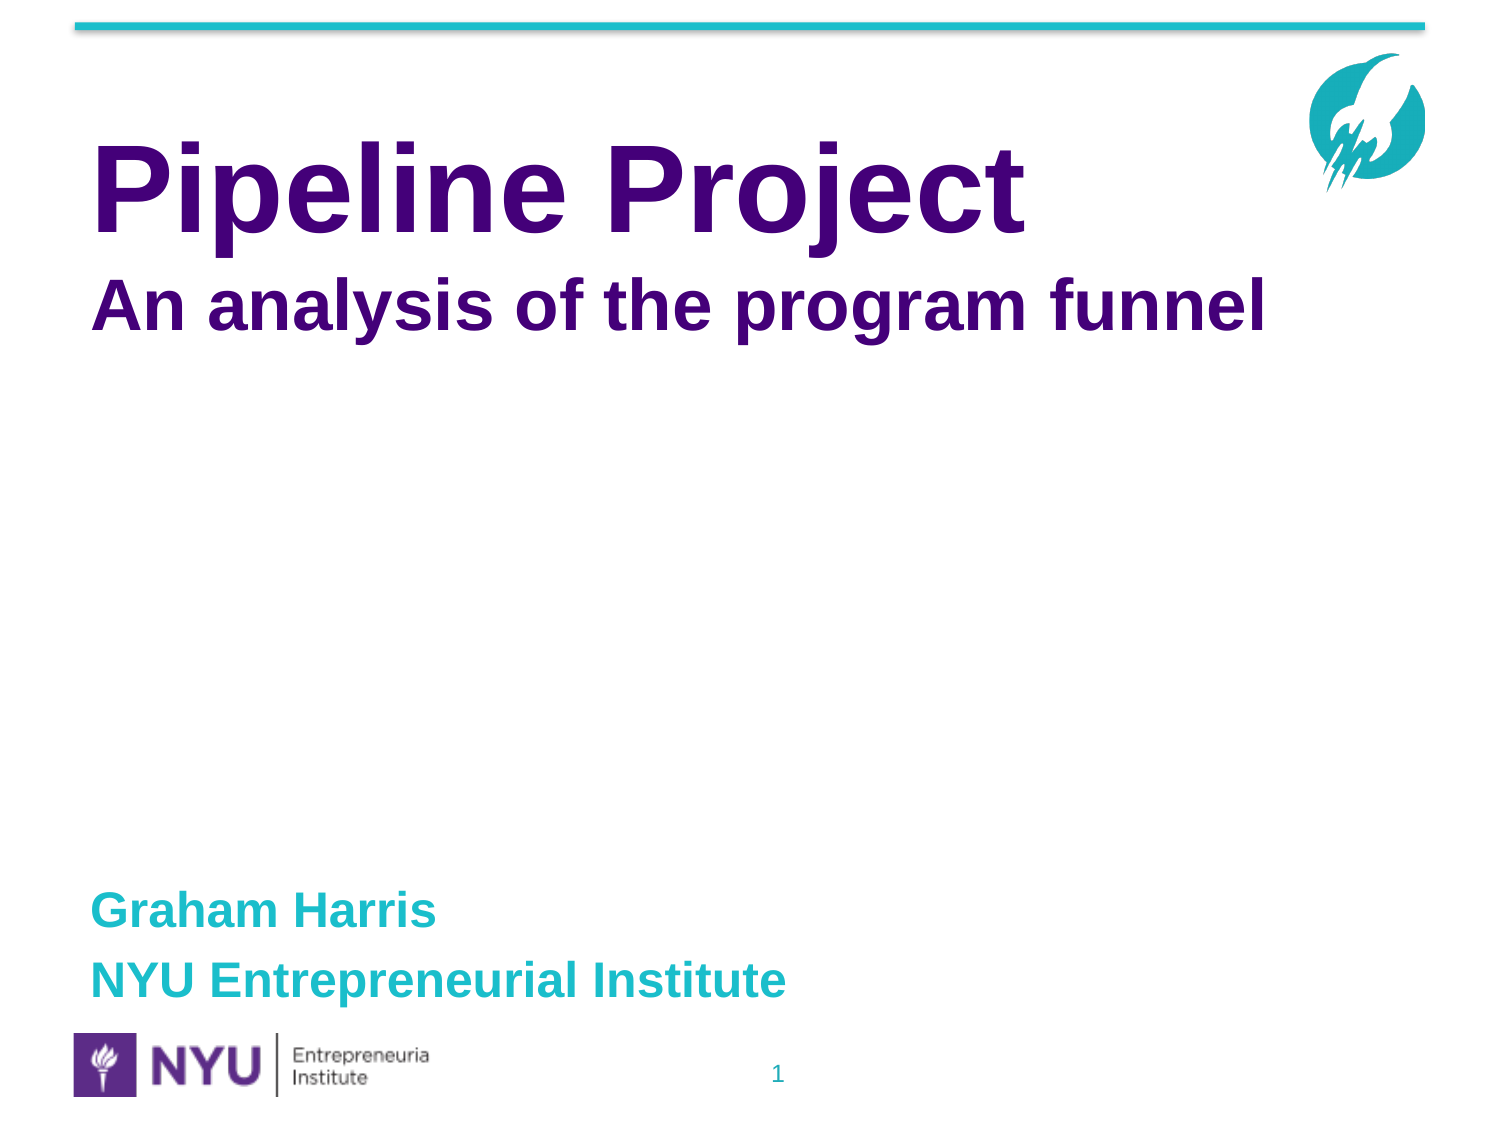

# Pipeline Project An analysis of the program funnel

Graham Harris
NYU Entrepreneurial Institute

1